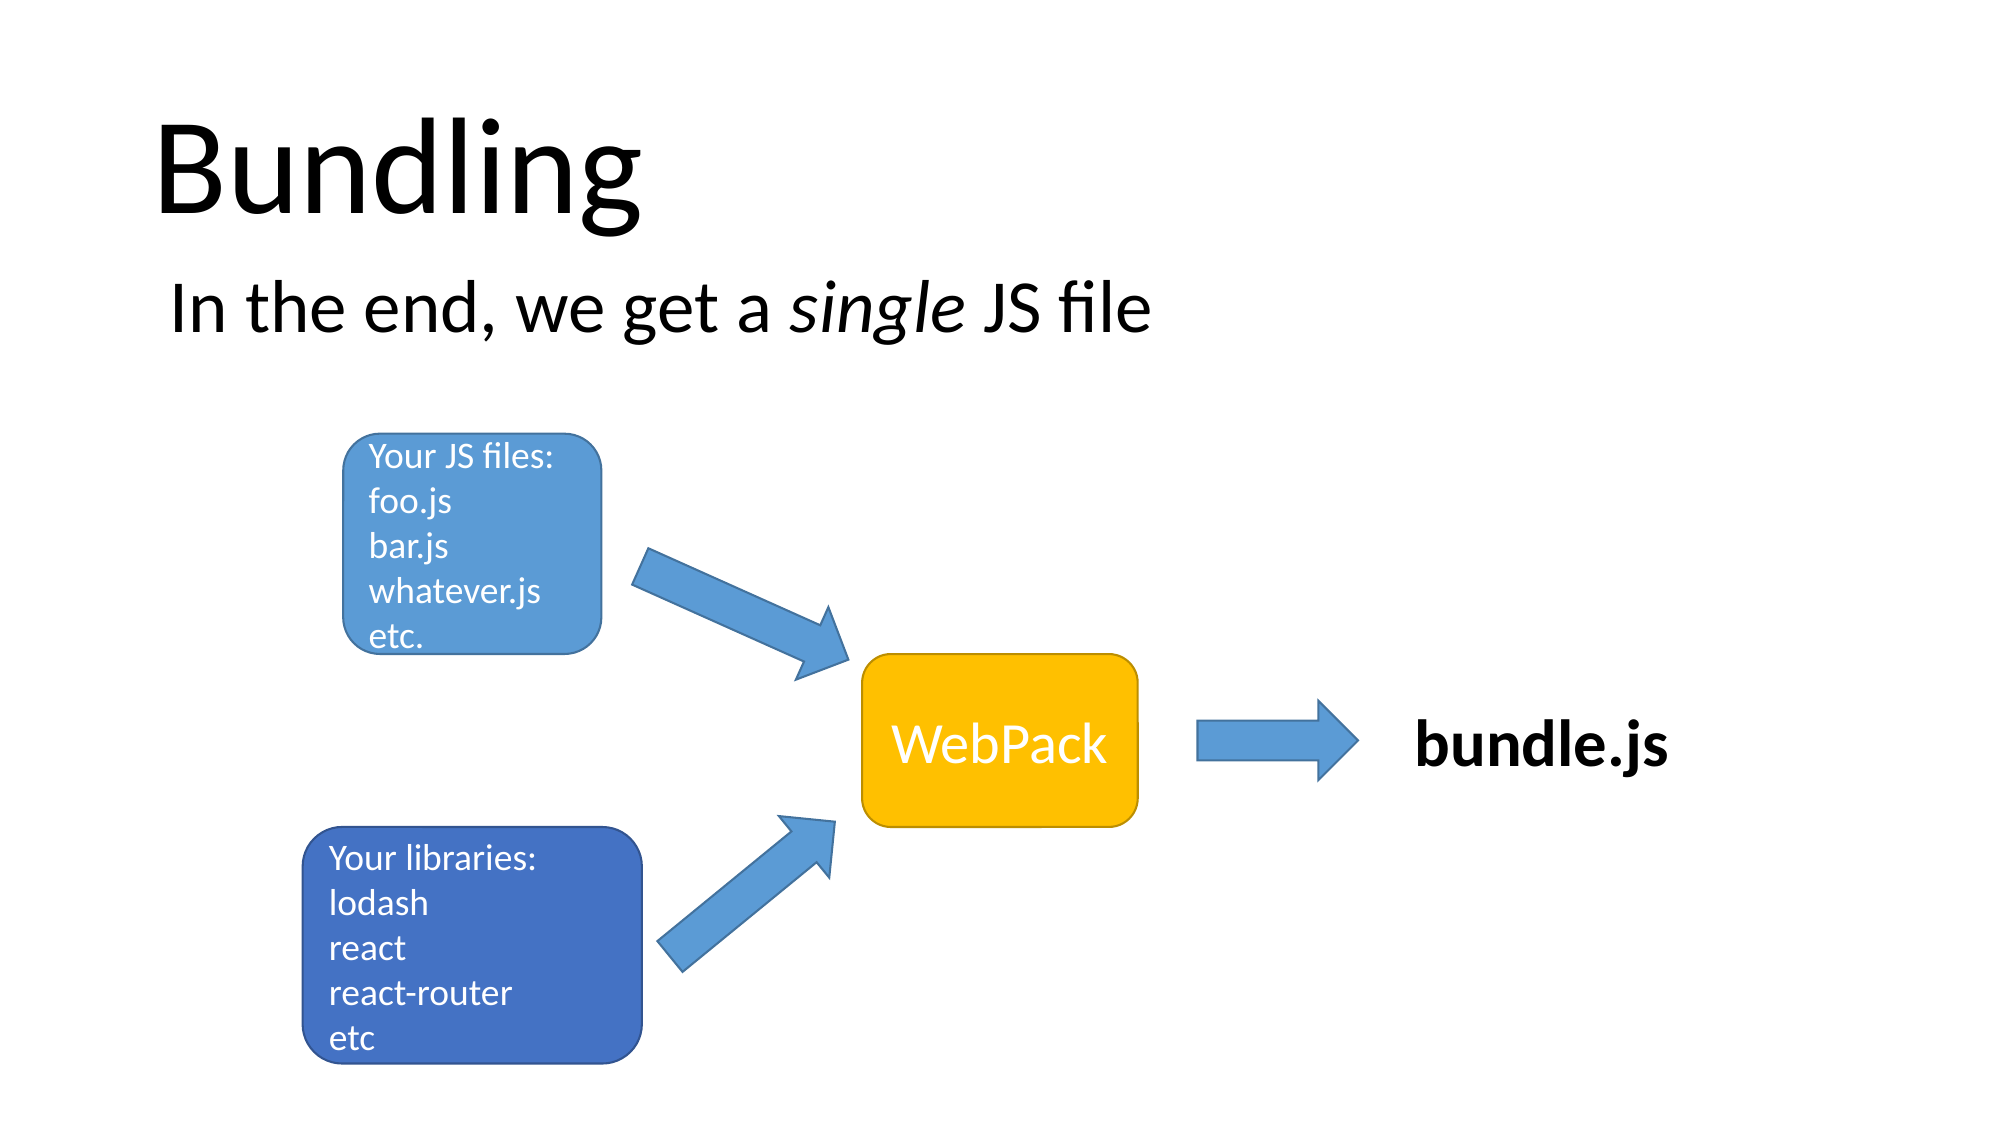

# Bundling
In the end, we get a single JS file
Your JS files:
foo.js
bar.js
whatever.js
etc.

WebPack
bundle.js

Your libraries:
lodash
react
react-router
etc